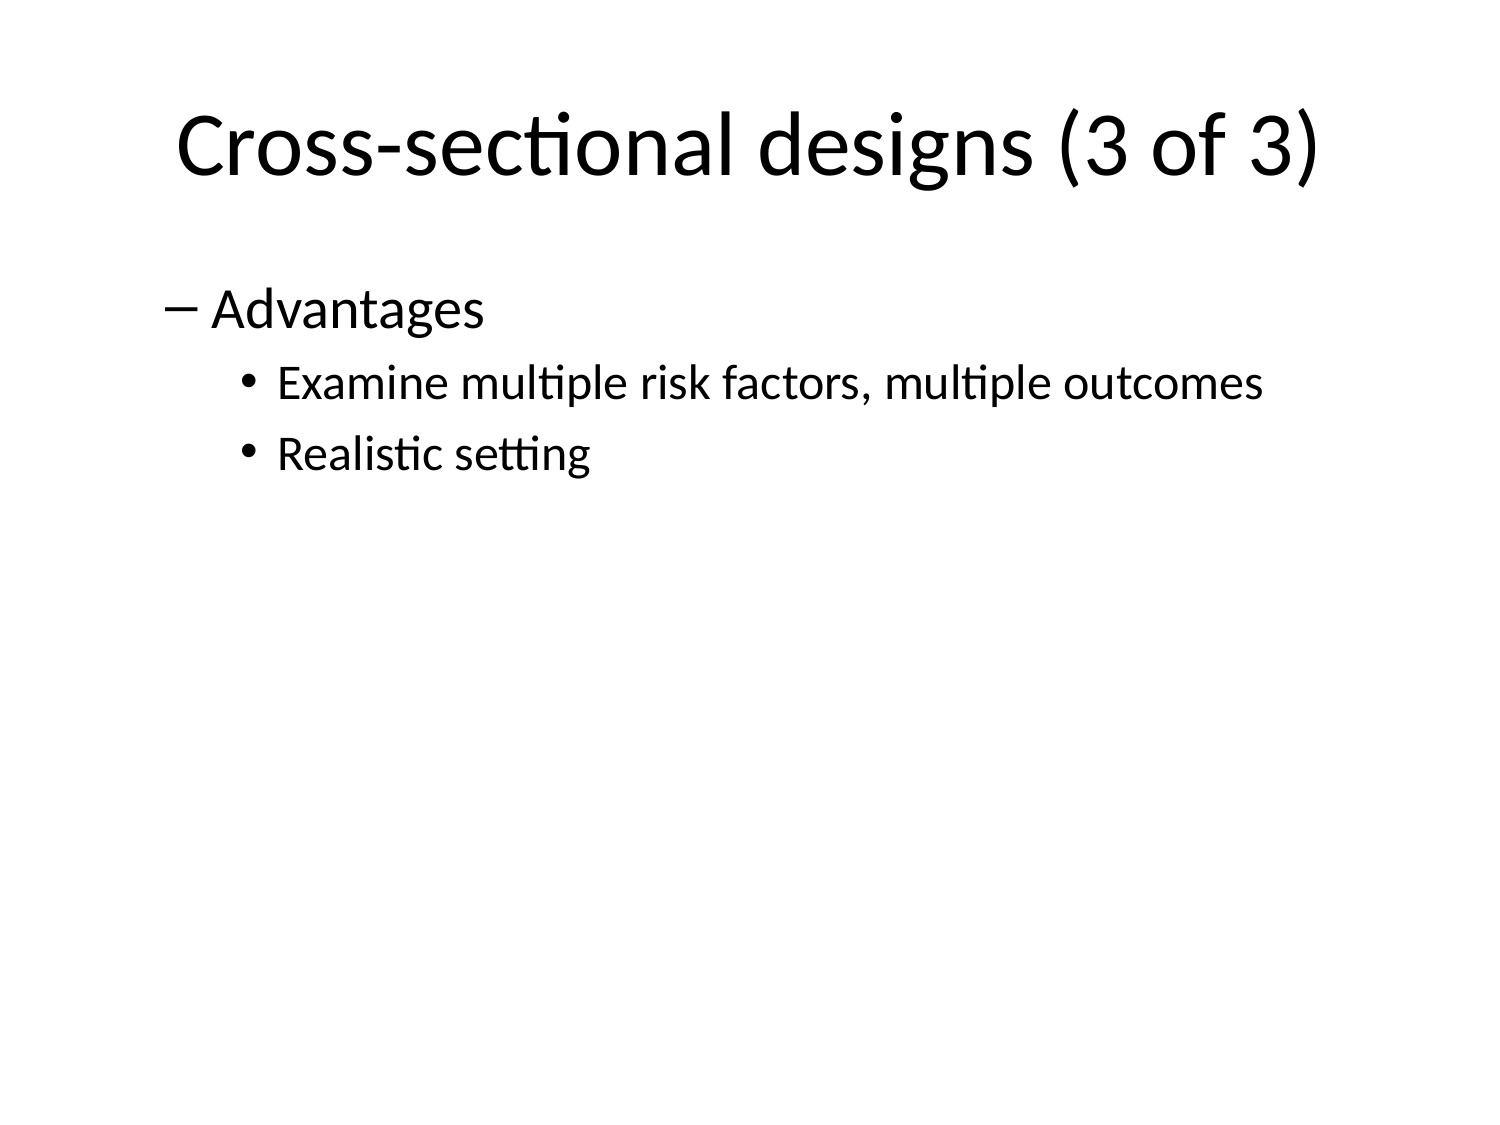

# Cross-sectional designs (3 of 3)
Advantages
Examine multiple risk factors, multiple outcomes
Realistic setting